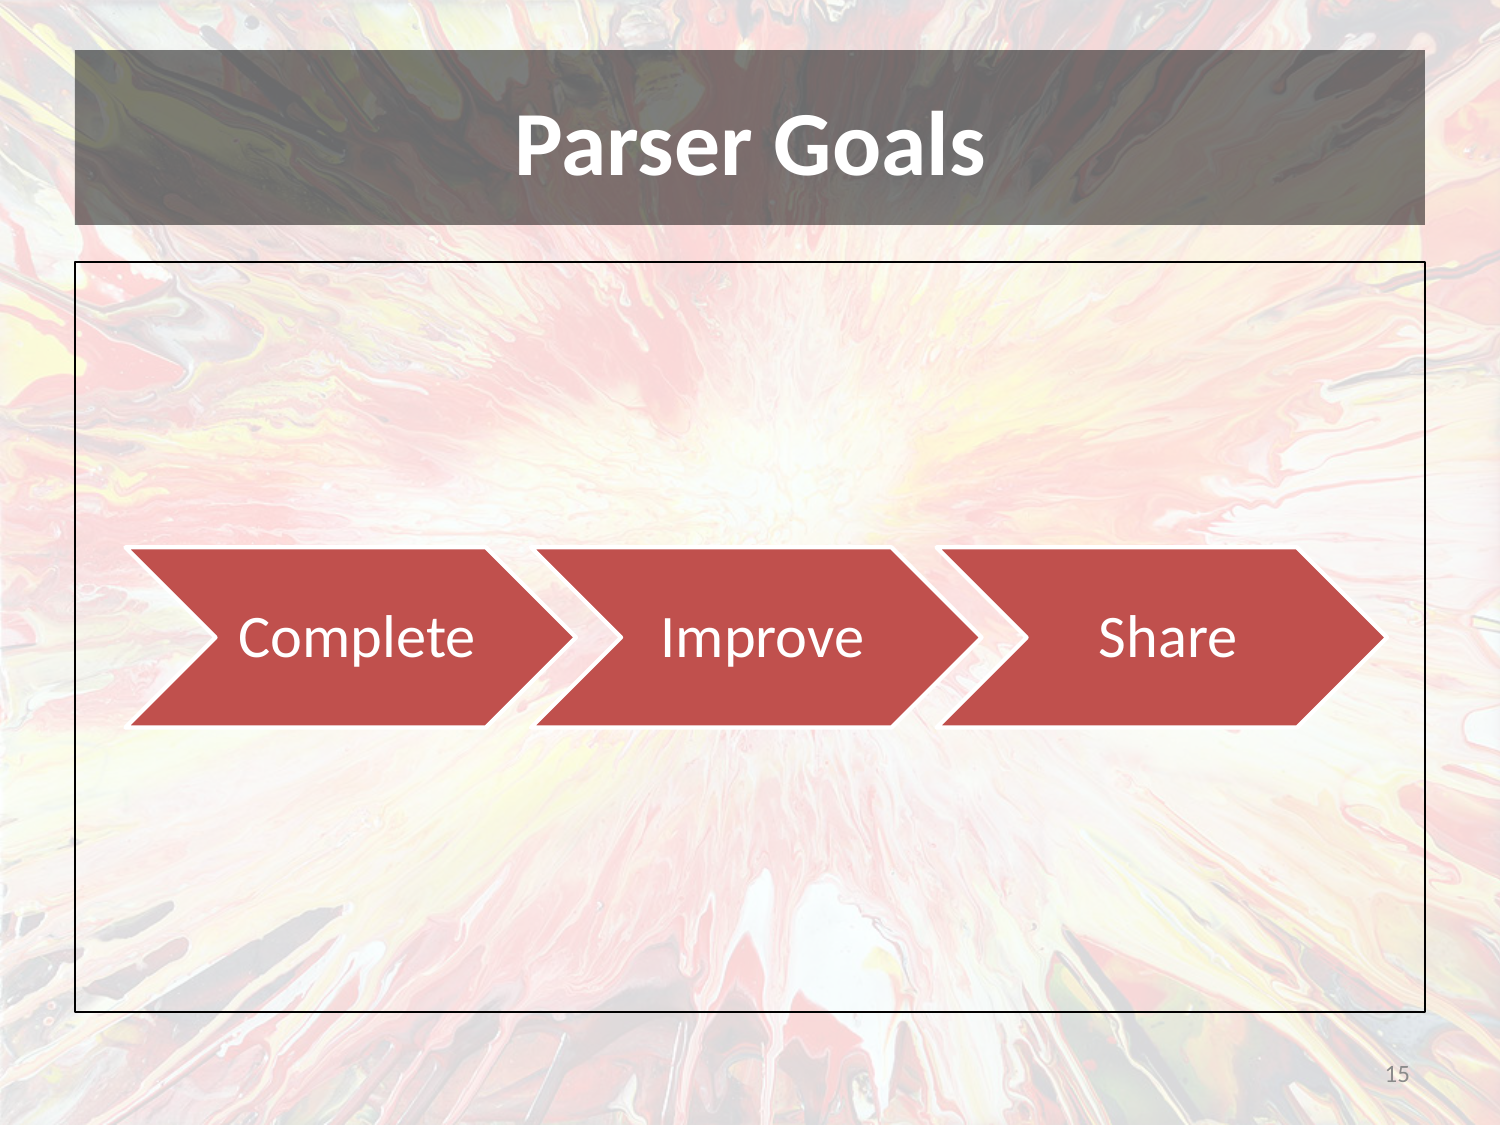

# Parser Goals
Complete
Improve
Share

15